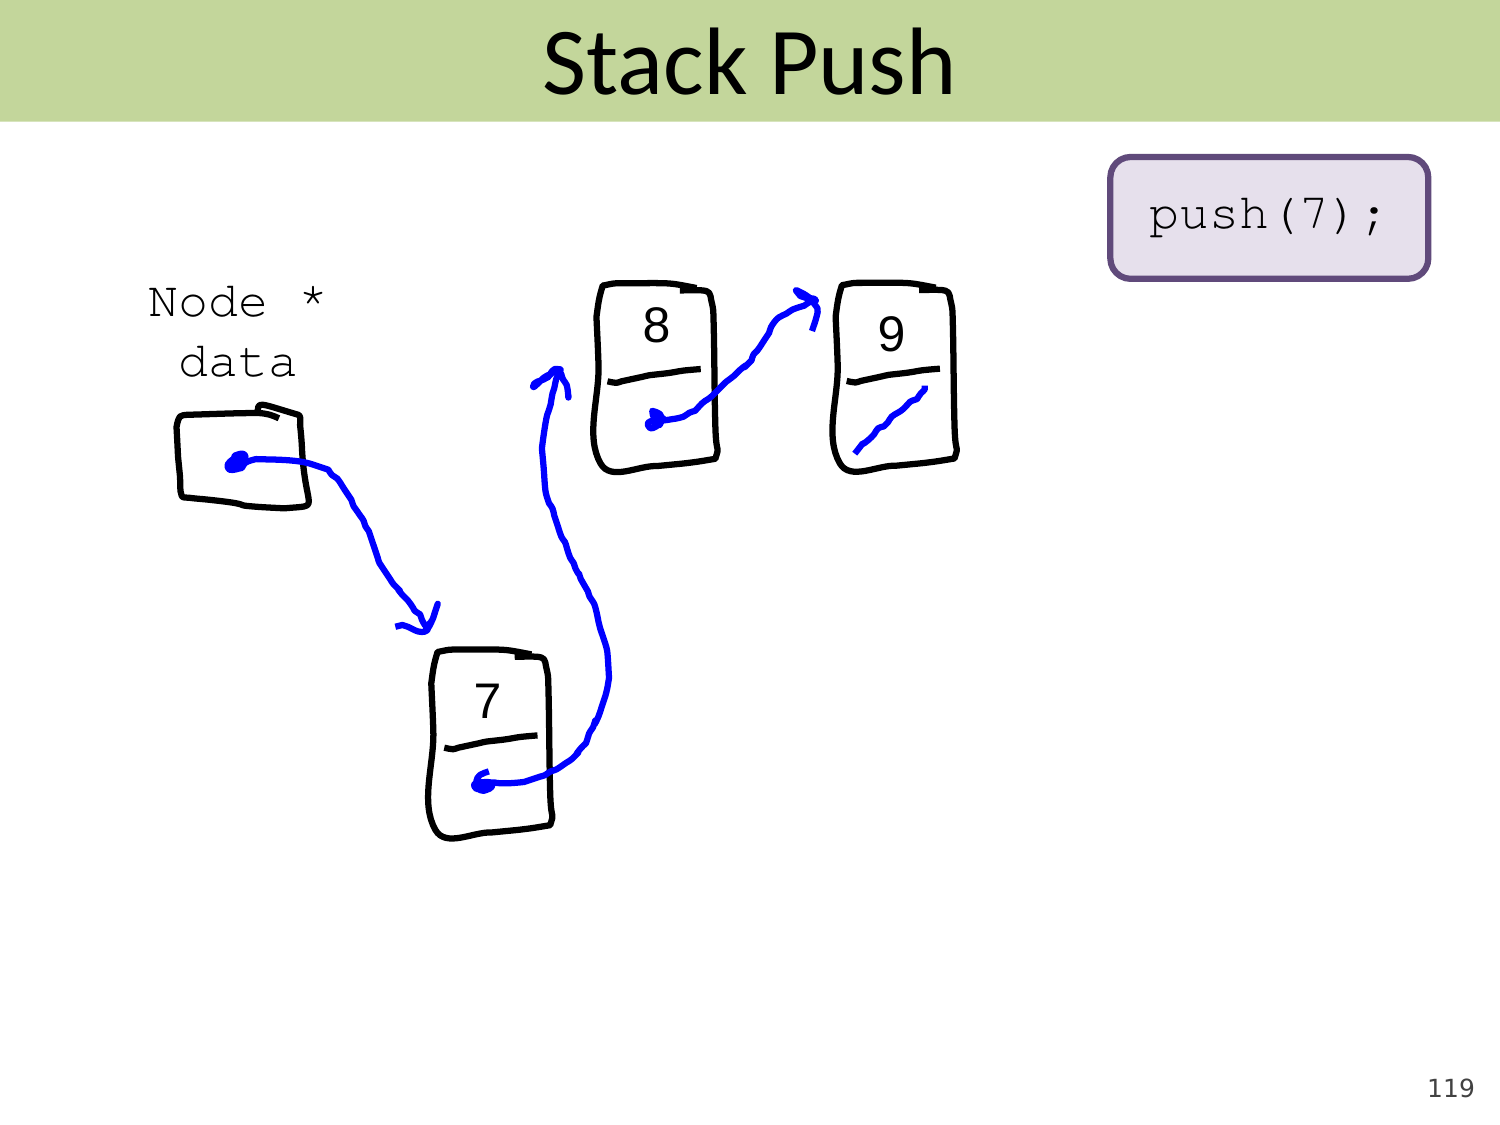

# Stack Push

push(7);
Node *
data

8

9

7